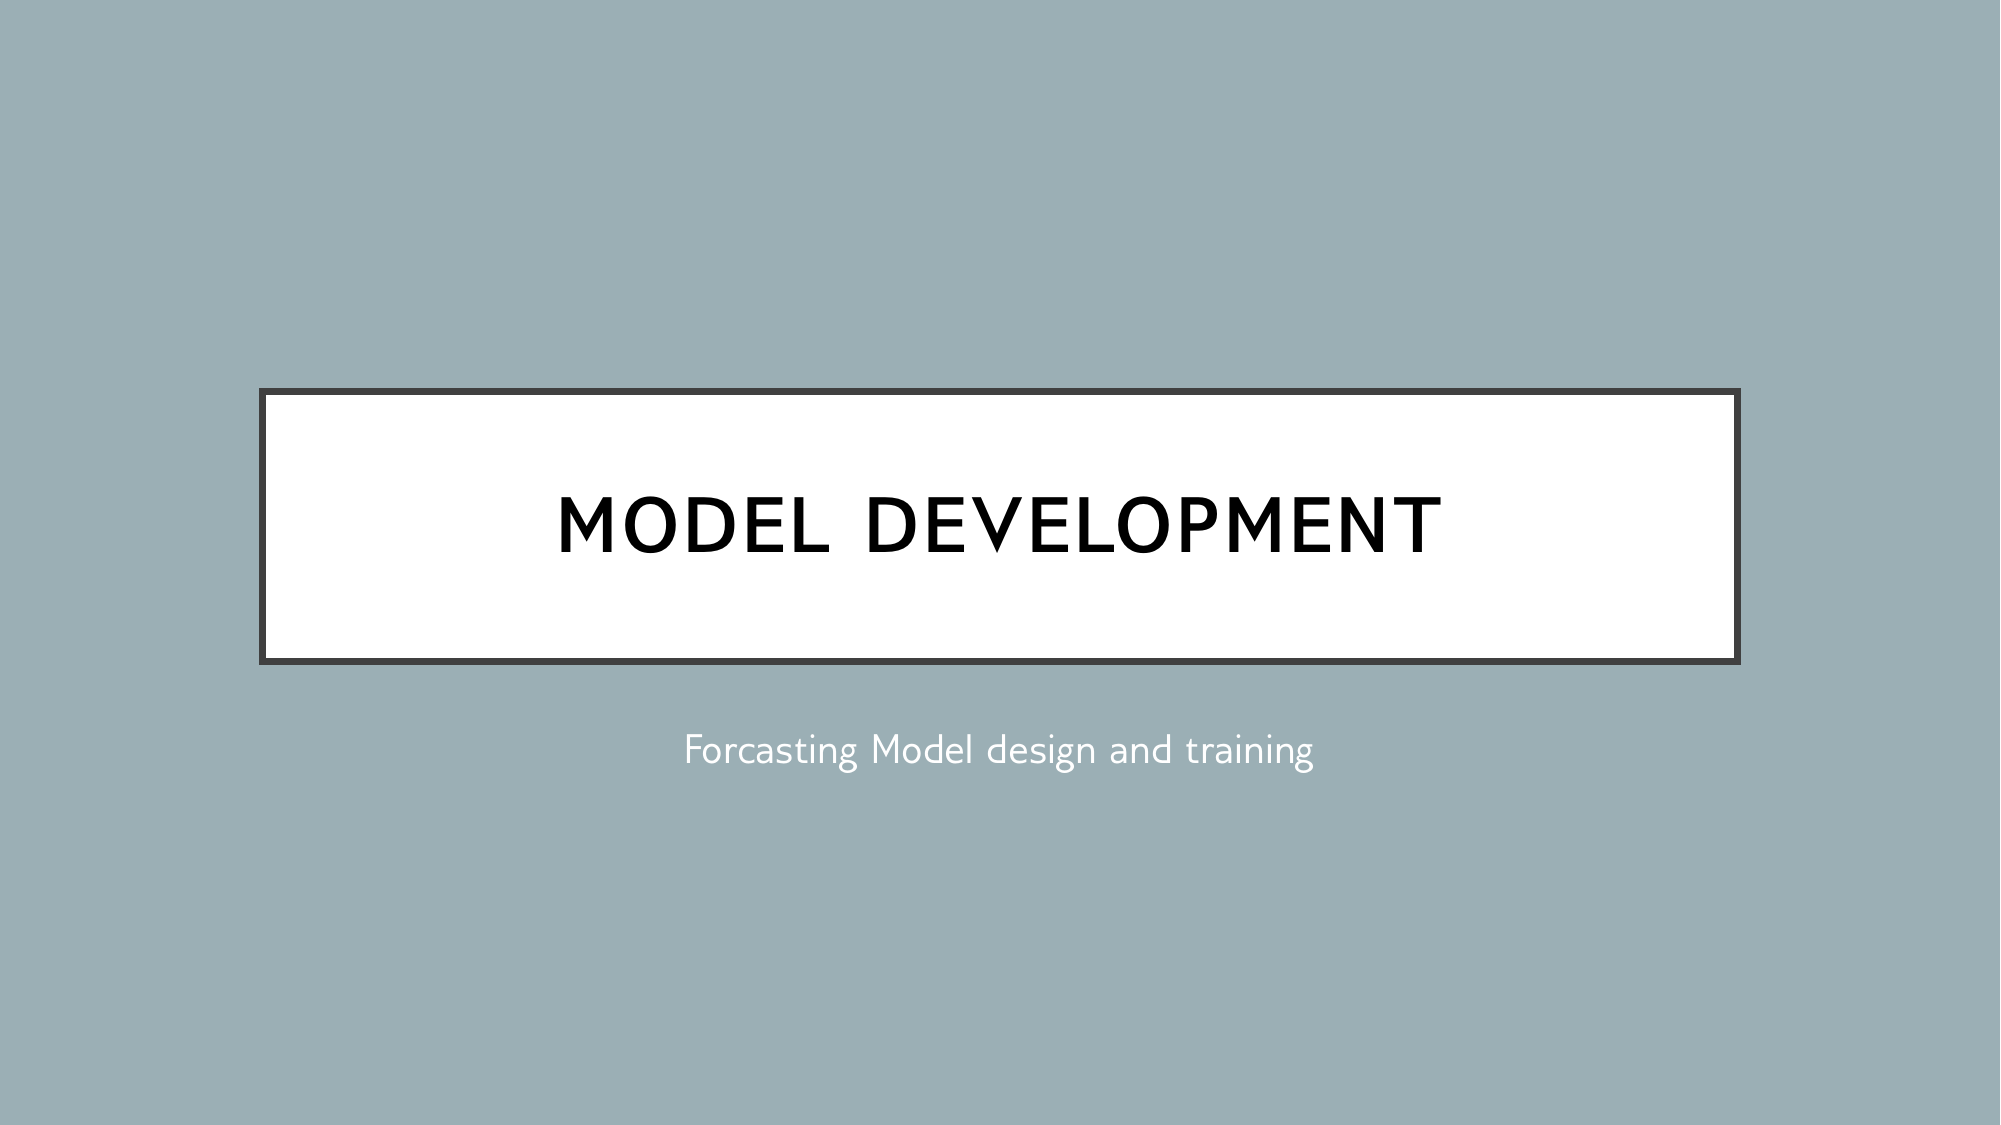

# Model Development
Forcasting Model design and training